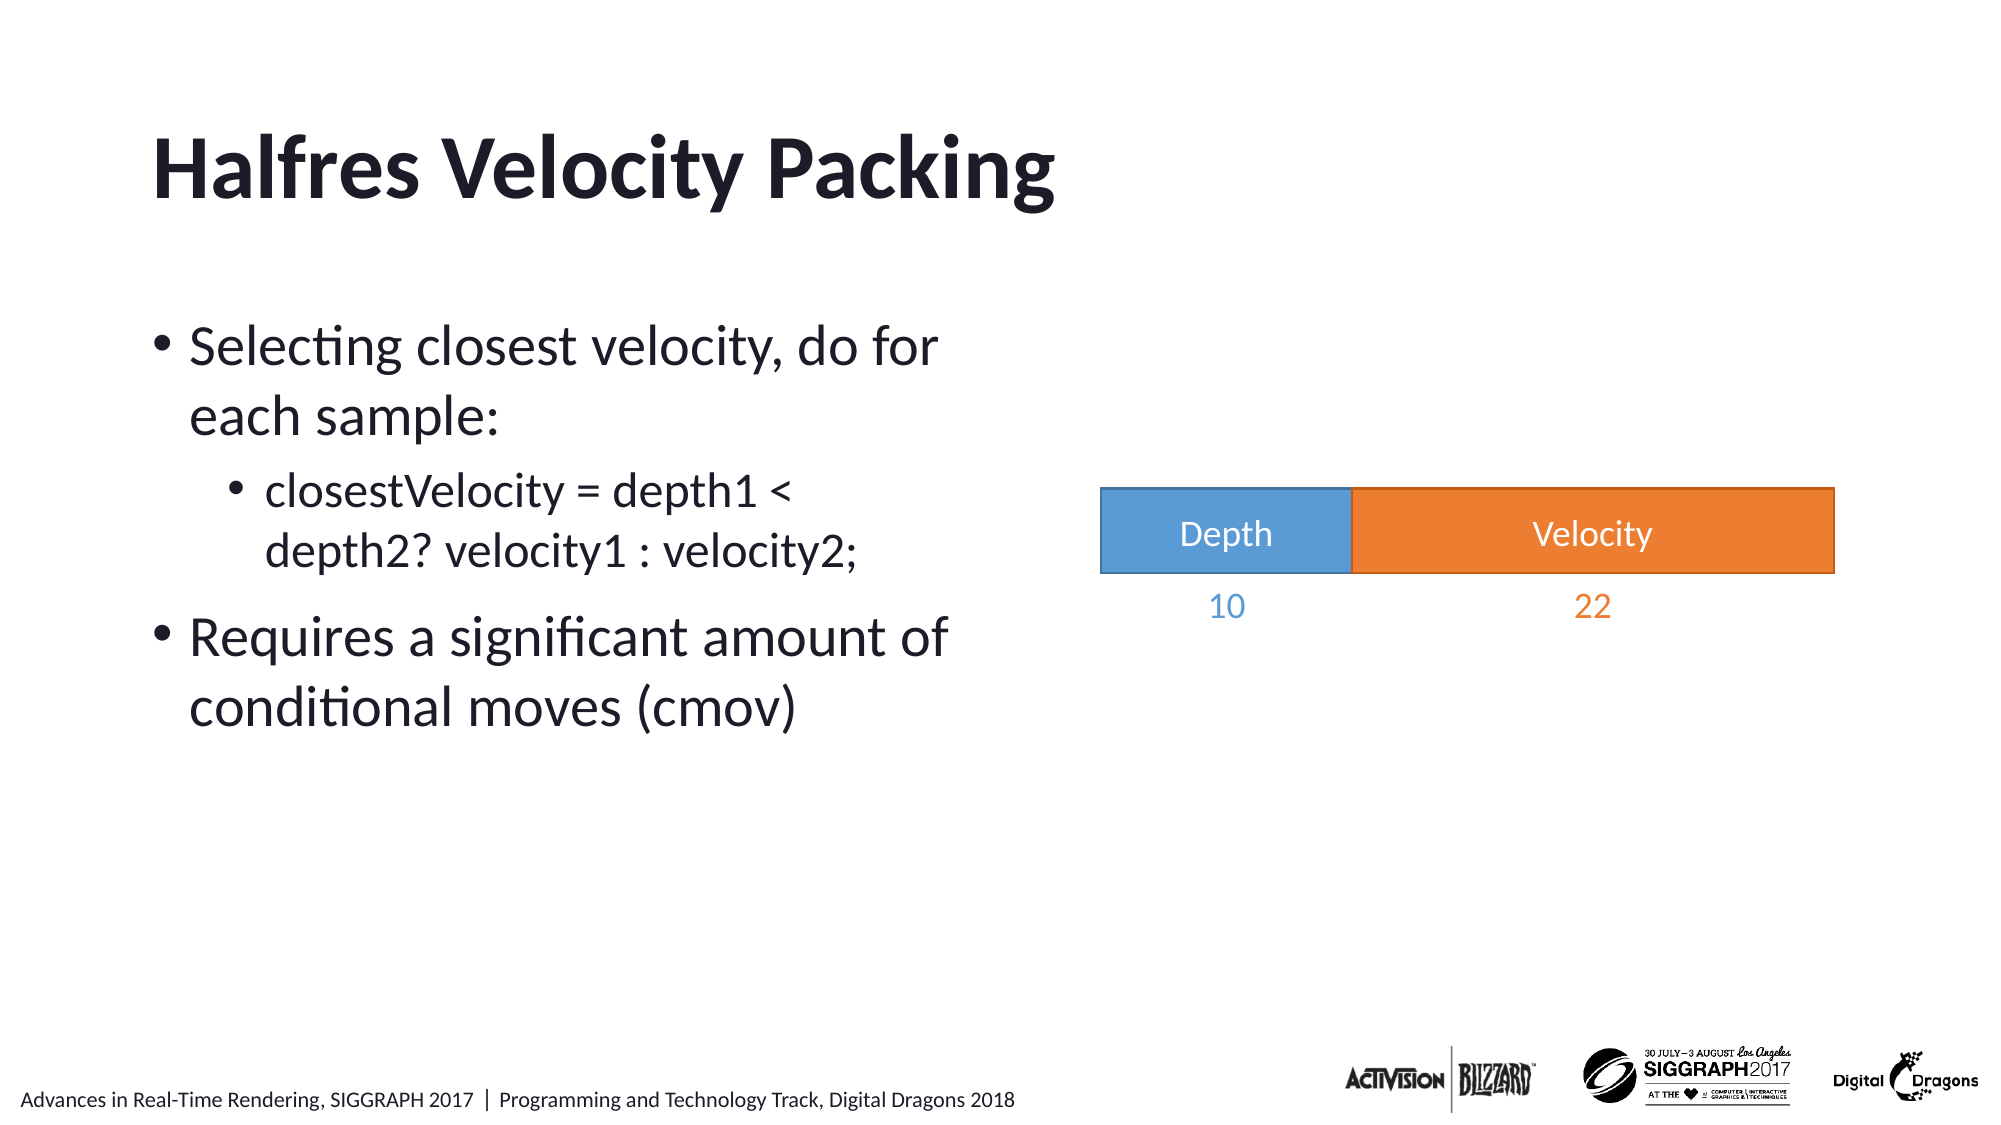

# Halfres Velocity Packing
Selecting closest velocity, do for each sample:
closestVelocity = depth1 < depth2? velocity1 : velocity2;
Requires a significant amount of conditional moves (cmov)
Depth
Velocity
10
22